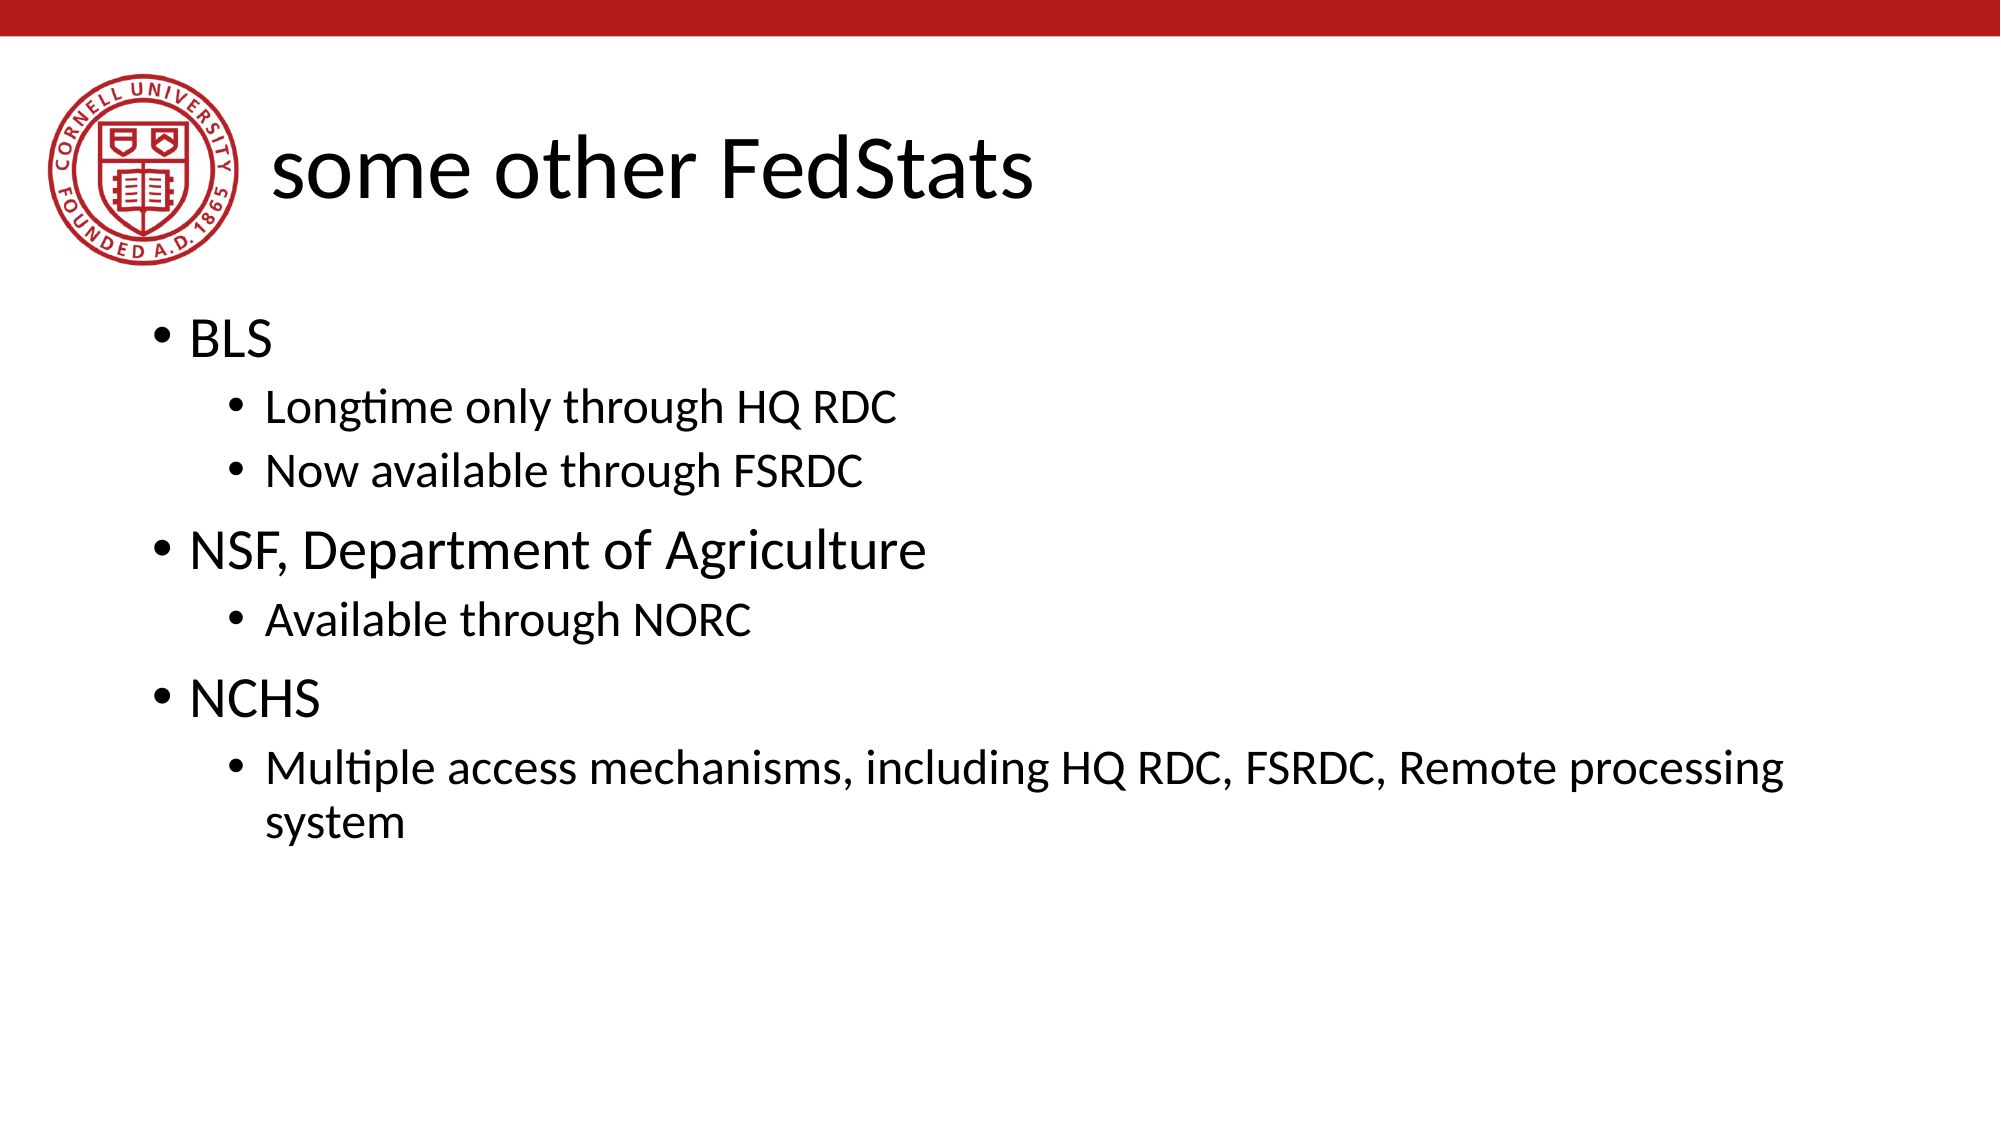

# some other FedStats
BLS
Longtime only through HQ RDC
Now available through FSRDC
NSF, Department of Agriculture
Available through NORC
NCHS
Multiple access mechanisms, including HQ RDC, FSRDC, Remote processing system